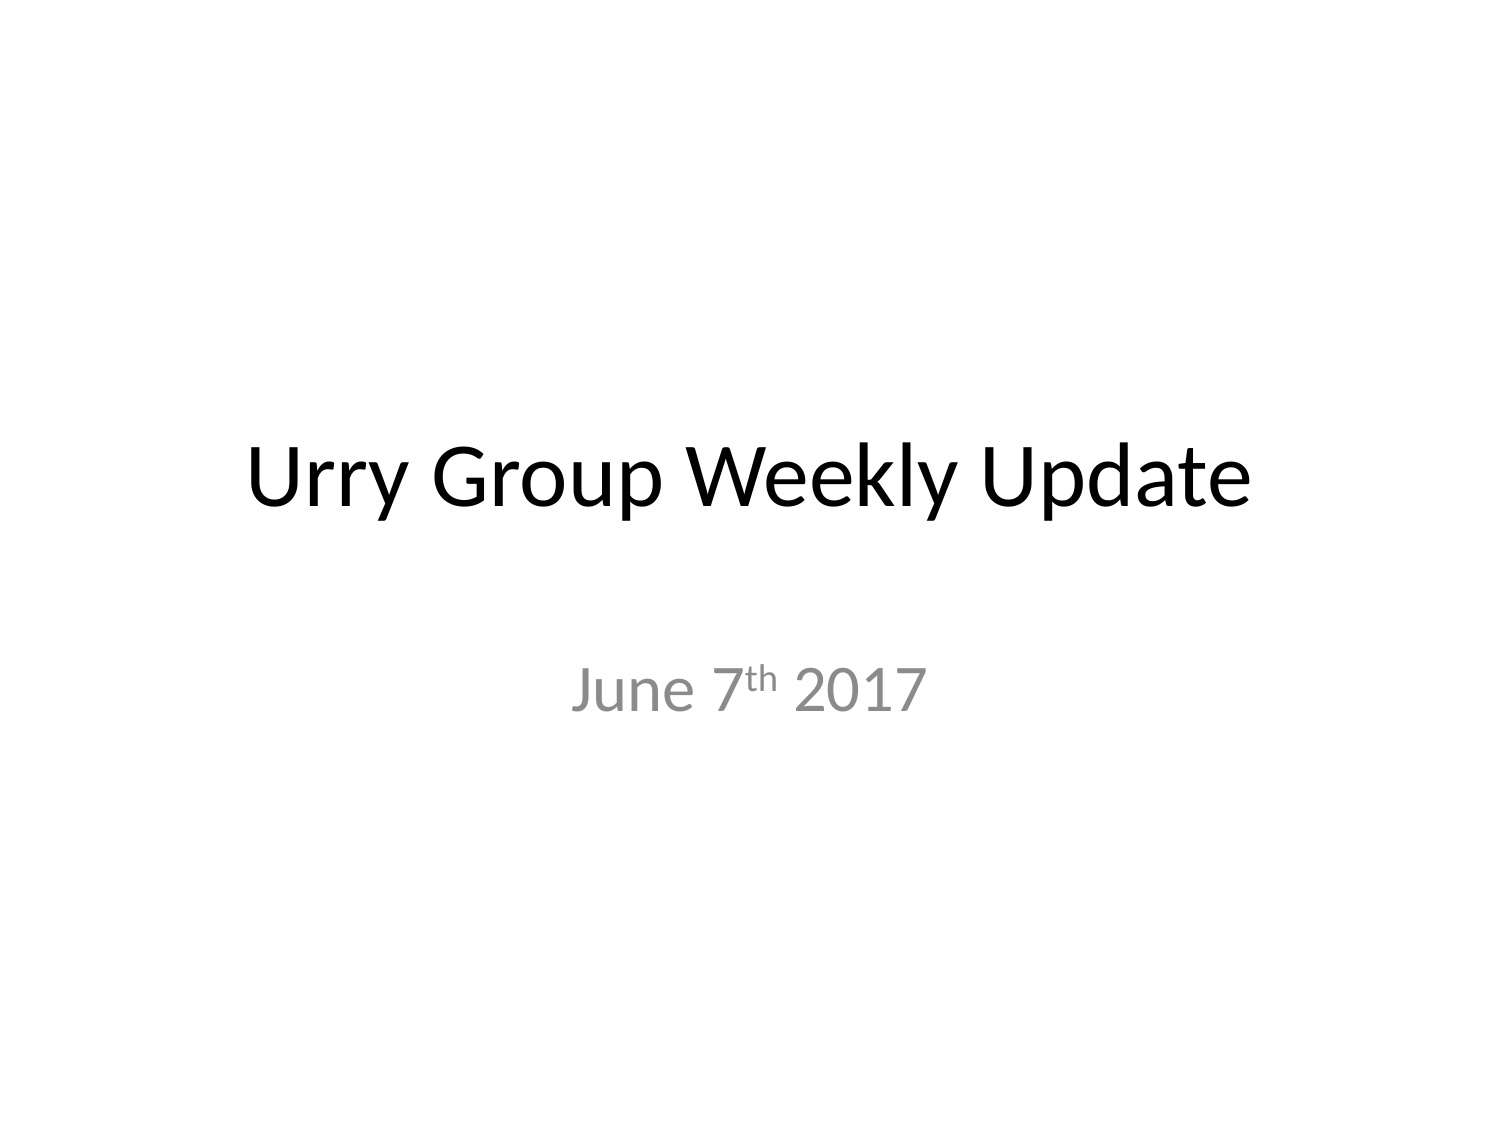

# Urry Group Weekly Update
June 7th 2017